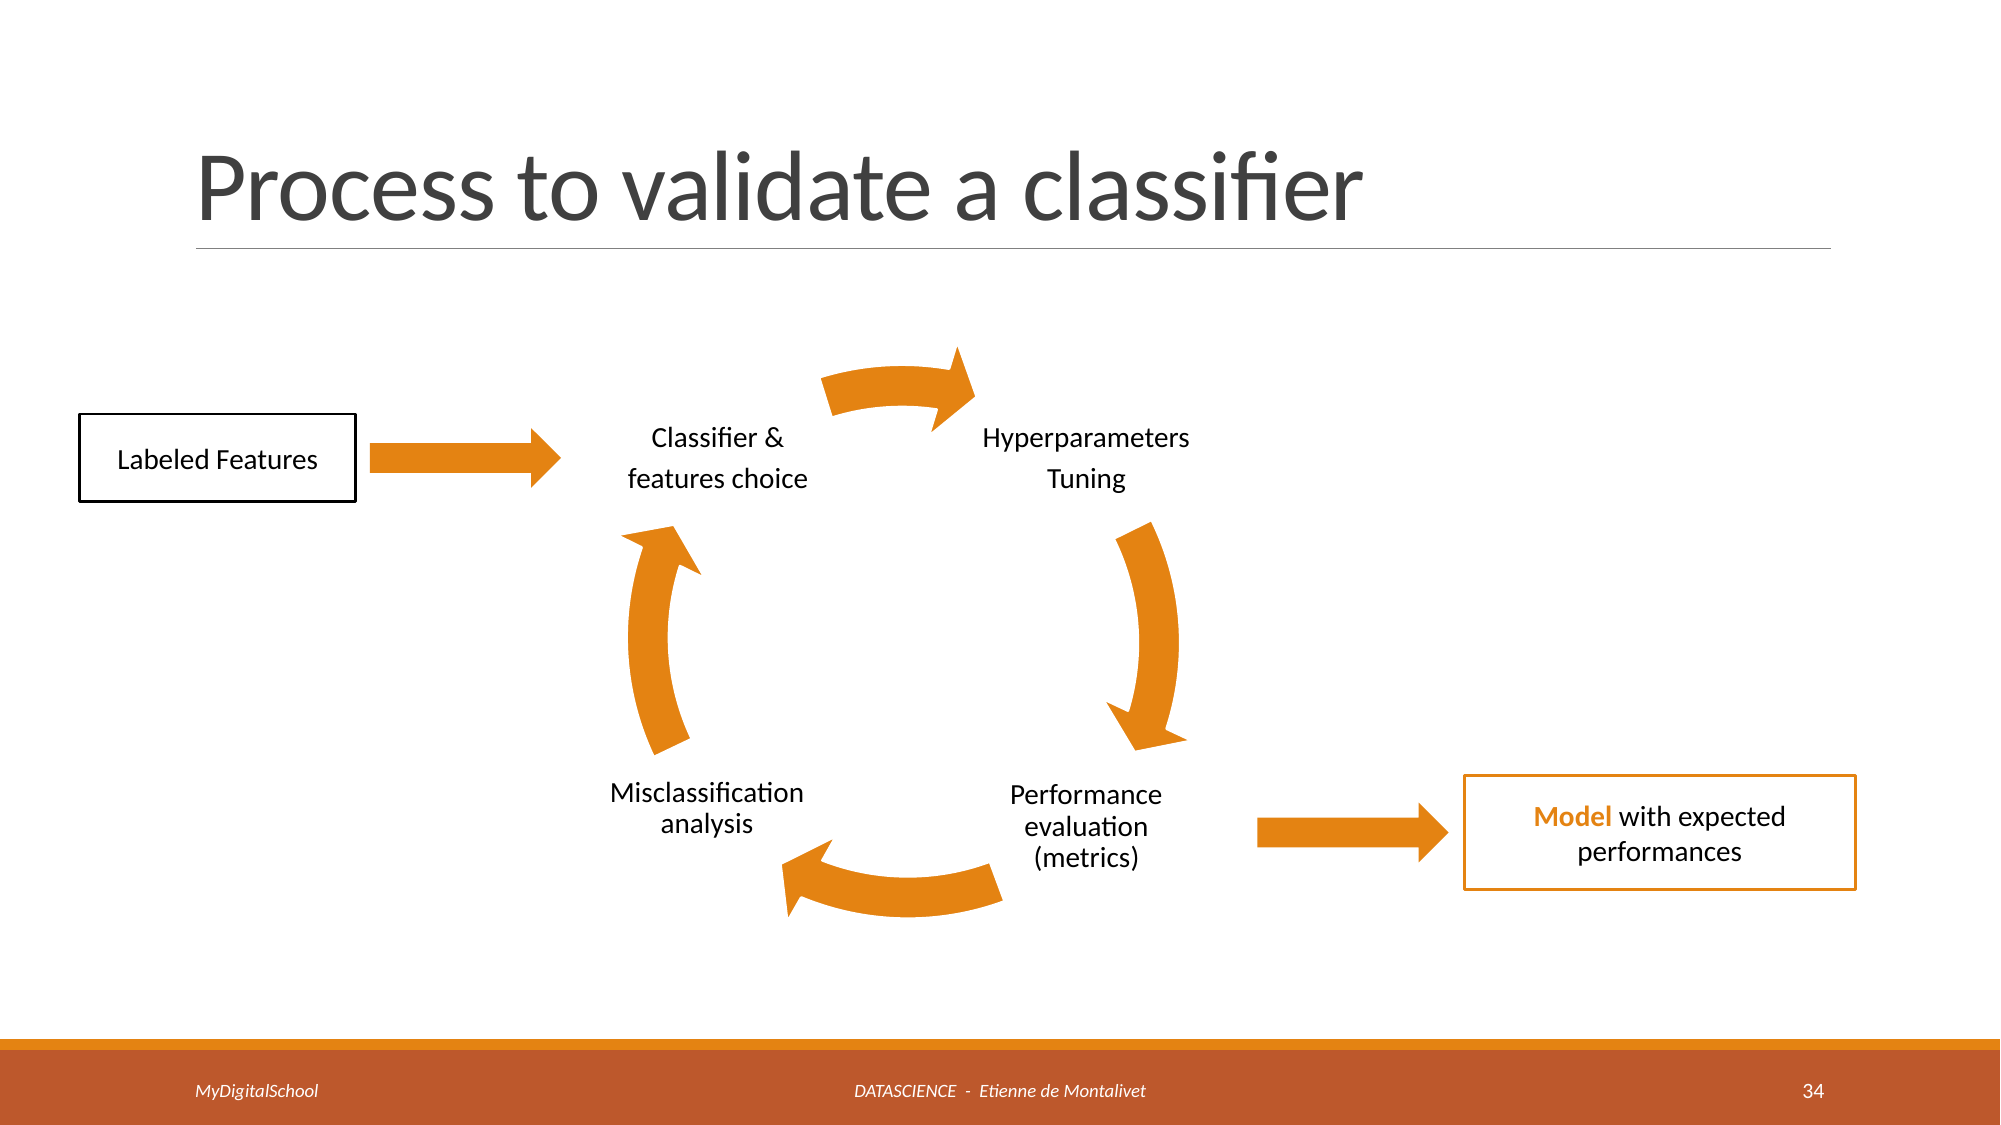

# Process to validate a classifier
Hyperparameters
Tuning
Performance evaluation (metrics)
Misclassification analysis
Classifier &
features choice
Labeled Features

Model with expected performances

MyDigitalSchool
DATASCIENCE  -  Etienne de Montalivet
34